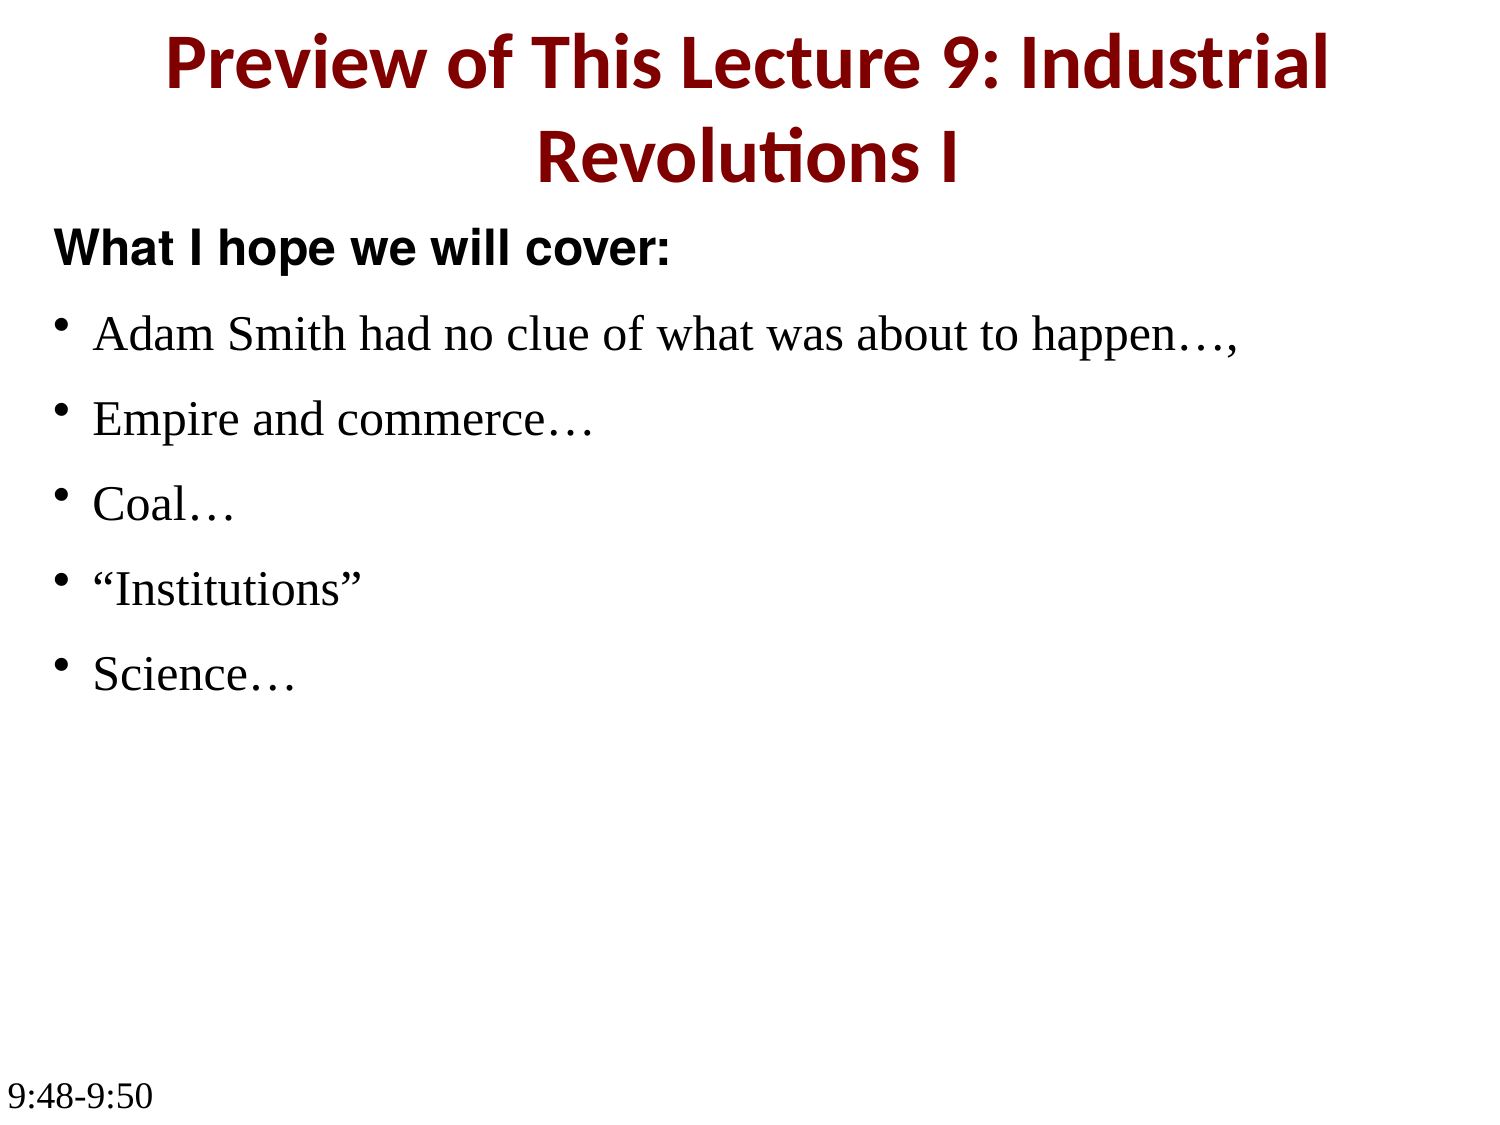

Preview of This Lecture 9: Industrial Revolutions I
What I hope we will cover:
Adam Smith had no clue of what was about to happen…,
Empire and commerce…
Coal…
“Institutions”
Science…
9:48-9:50